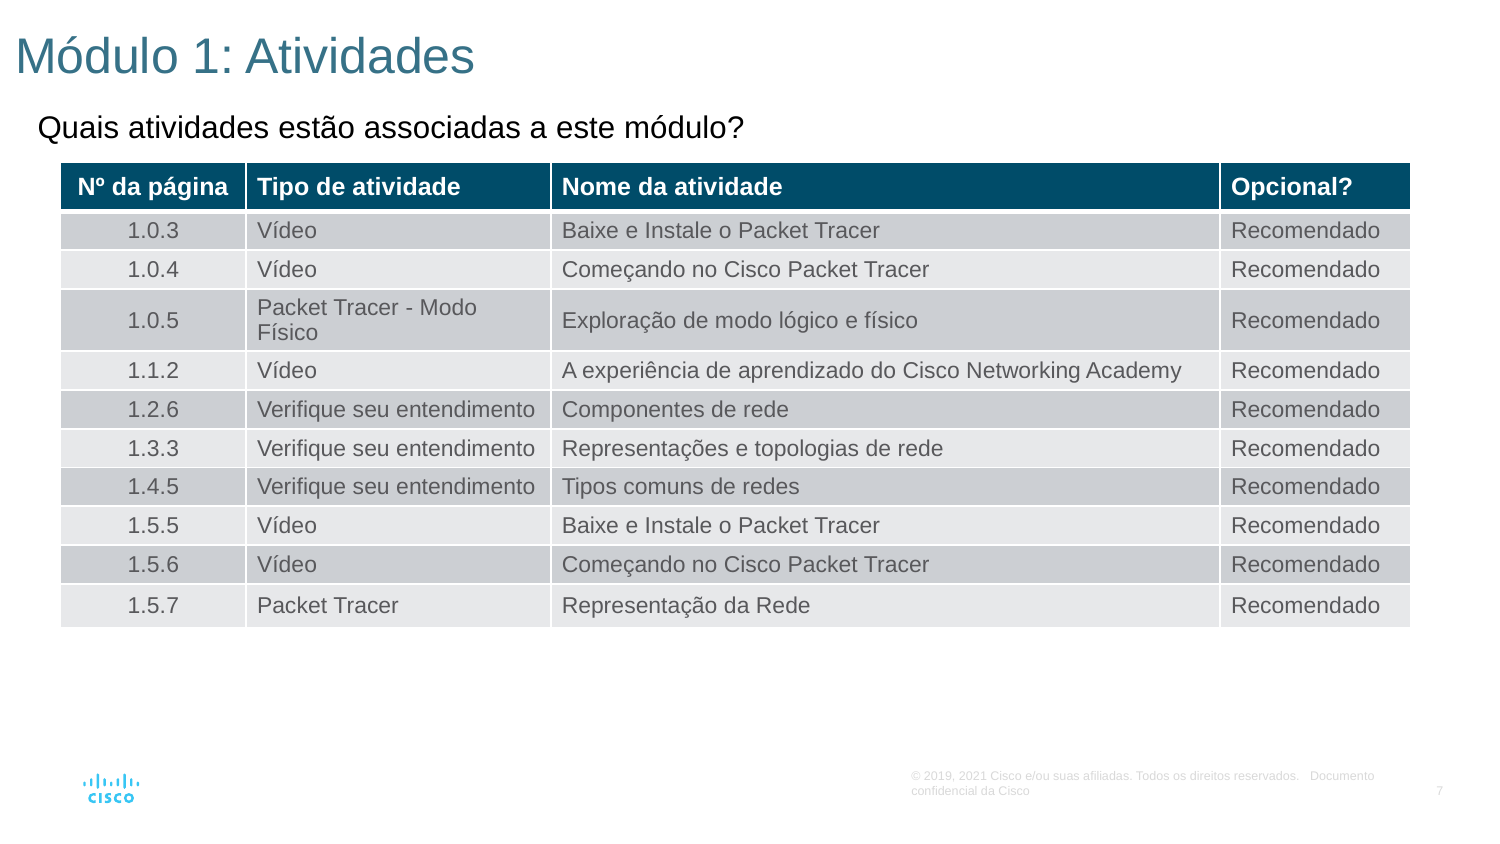

# Módulo 1: Atividades
Quais atividades estão associadas a este módulo?

| Nº da página | Tipo de atividade | Nome da atividade | Opcional? |
| --- | --- | --- | --- |
| 1.0.3 | Vídeo | Baixe e Instale o Packet Tracer | Recomendado |
| 1.0.4 | Vídeo | Começando no Cisco Packet Tracer | Recomendado |
| 1.0.5 | Packet Tracer - Modo Físico | Exploração de modo lógico e físico | Recomendado |
| 1.1.2 | Vídeo | A experiência de aprendizado do Cisco Networking Academy | Recomendado |
| 1.2.6 | Verifique seu entendimento | Componentes de rede | Recomendado |
| 1.3.3 | Verifique seu entendimento | Representações e topologias de rede | Recomendado |
| 1.4.5 | Verifique seu entendimento | Tipos comuns de redes | Recomendado |
| 1.5.5 | Vídeo | Baixe e Instale o Packet Tracer | Recomendado |
| 1.5.6 | Vídeo | Começando no Cisco Packet Tracer | Recomendado |
| 1.5.7 | Packet Tracer | Representação da Rede | Recomendado |